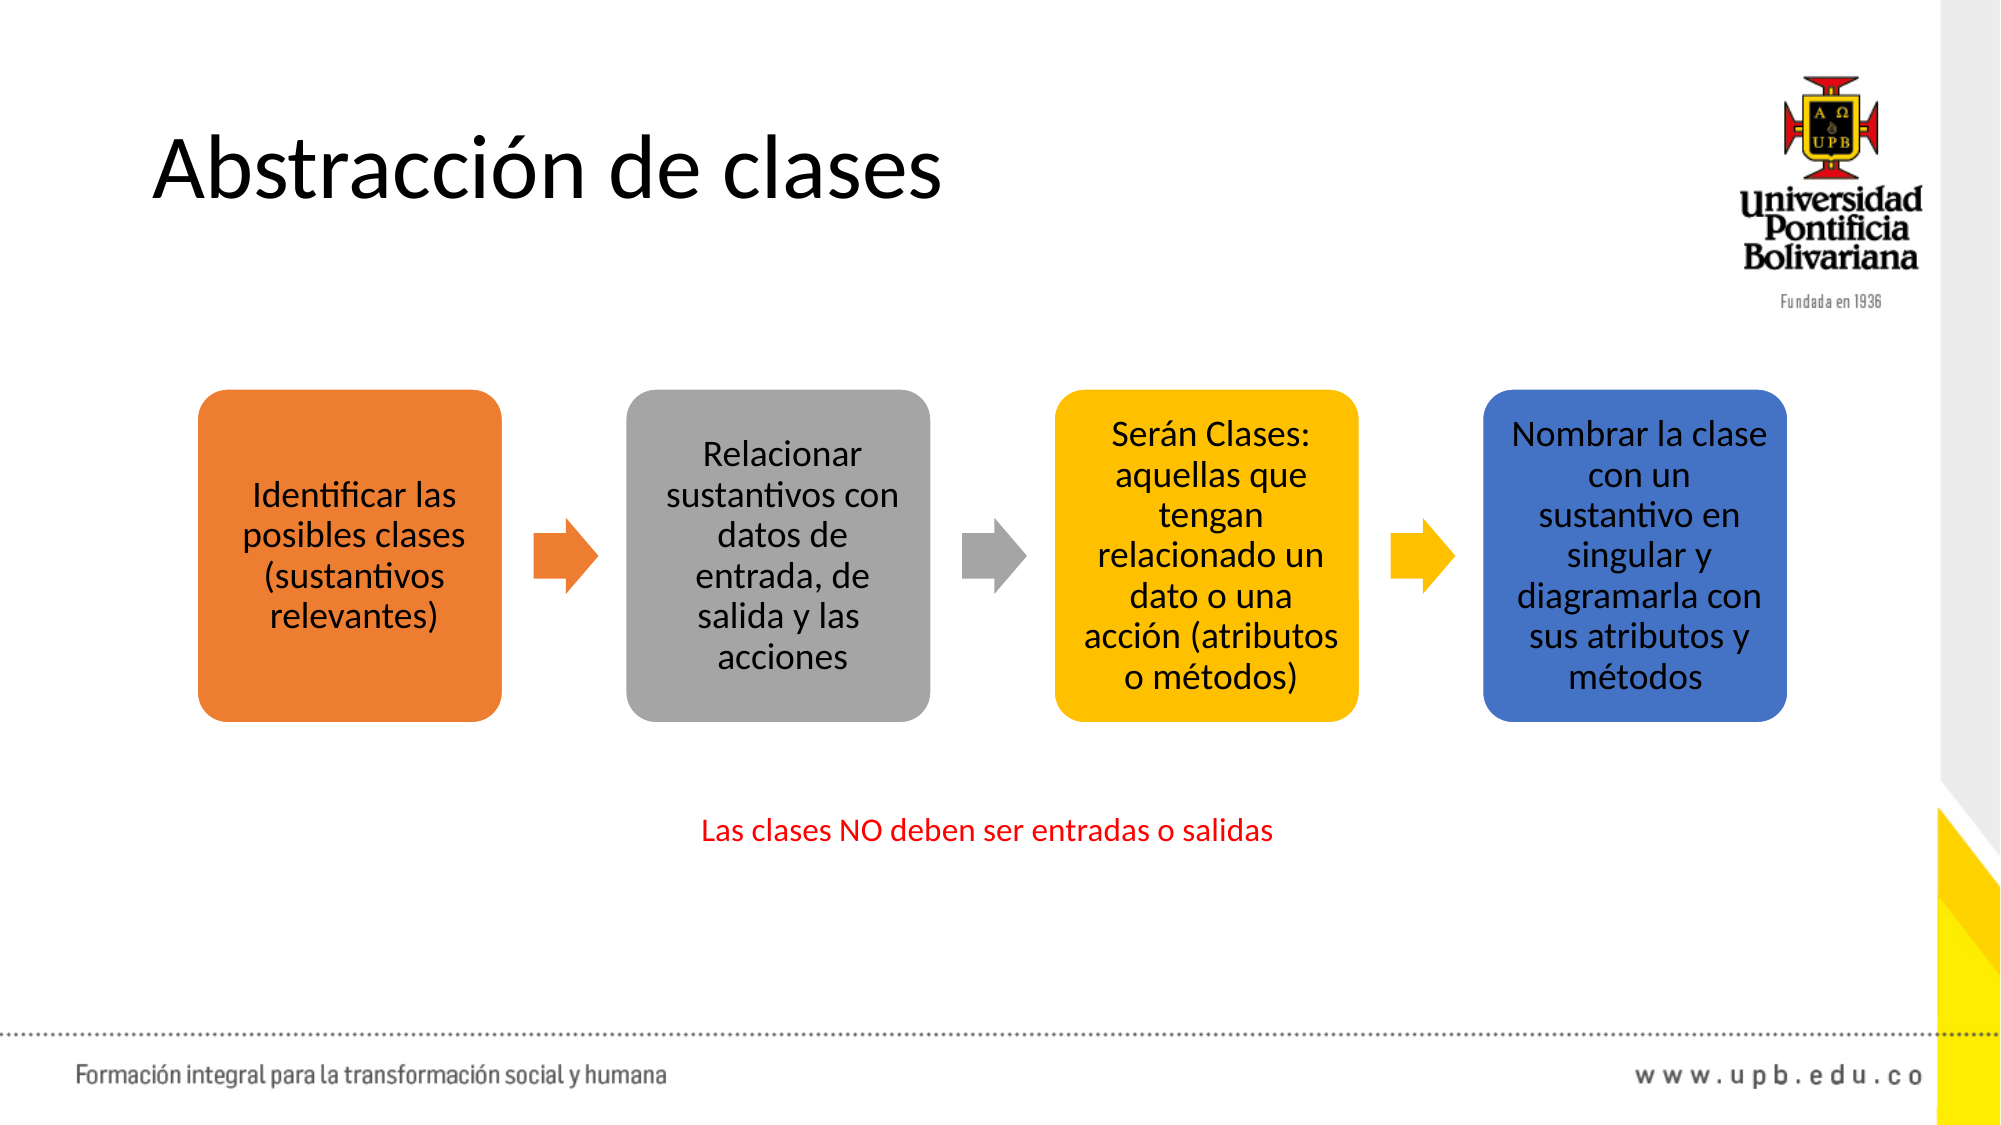

# Abstracción de clases
Identificar las posibles clases (sustantivos relevantes)

Relacionar sustantivos con datos de entrada, de salida y las  acciones

Serán Clases: aquellas que tengan relacionado un dato o una acción (atributos o métodos)

Nombrar la clase con un sustantivo en singular y diagramarla con sus atributos y métodos
Las clases NO deben ser entradas o salidas